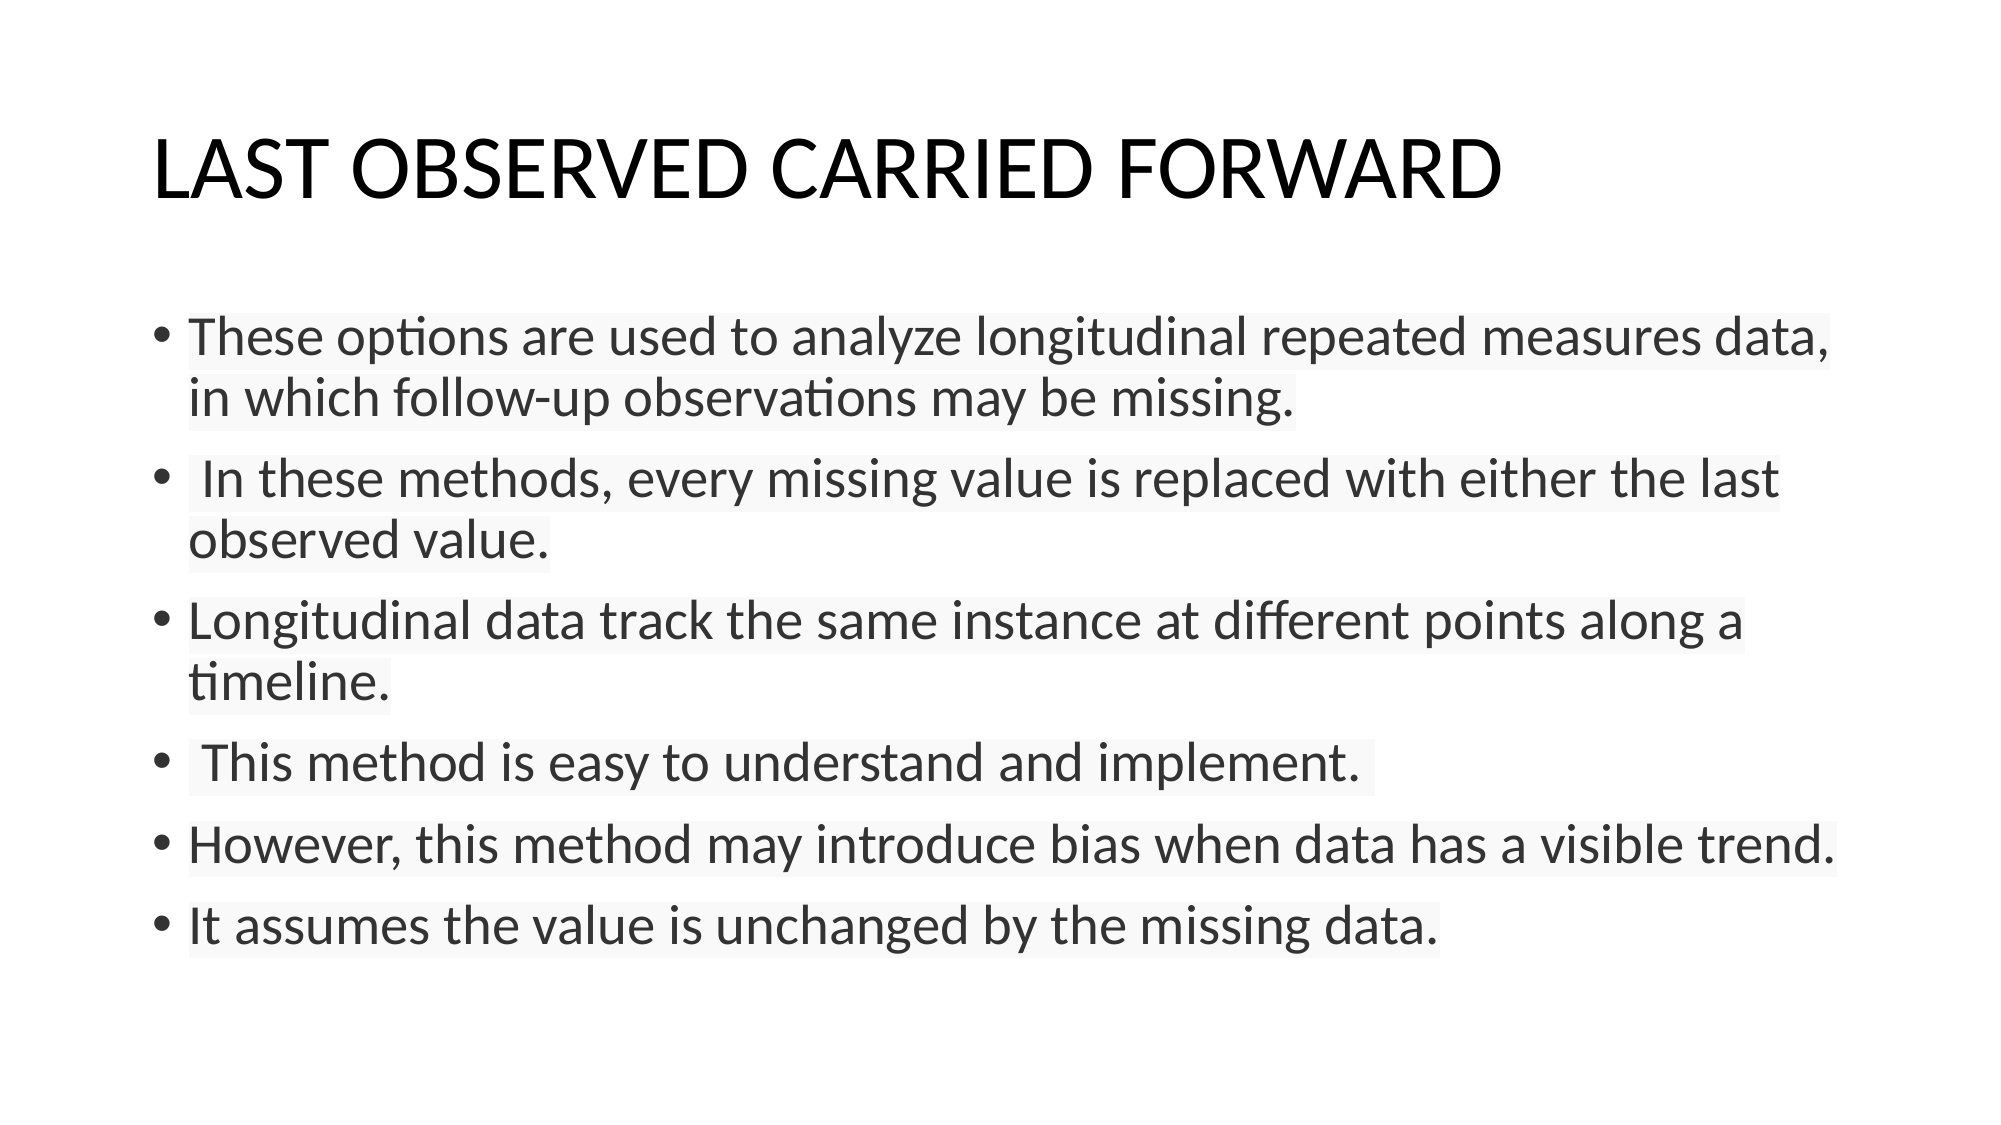

# LAST OBSERVED CARRIED FORWARD
These options are used to analyze longitudinal repeated measures data, in which follow-up observations may be missing.
 In these methods, every missing value is replaced with either the last observed value.
Longitudinal data track the same instance at different points along a timeline.
 This method is easy to understand and implement.
However, this method may introduce bias when data has a visible trend.
It assumes the value is unchanged by the missing data.